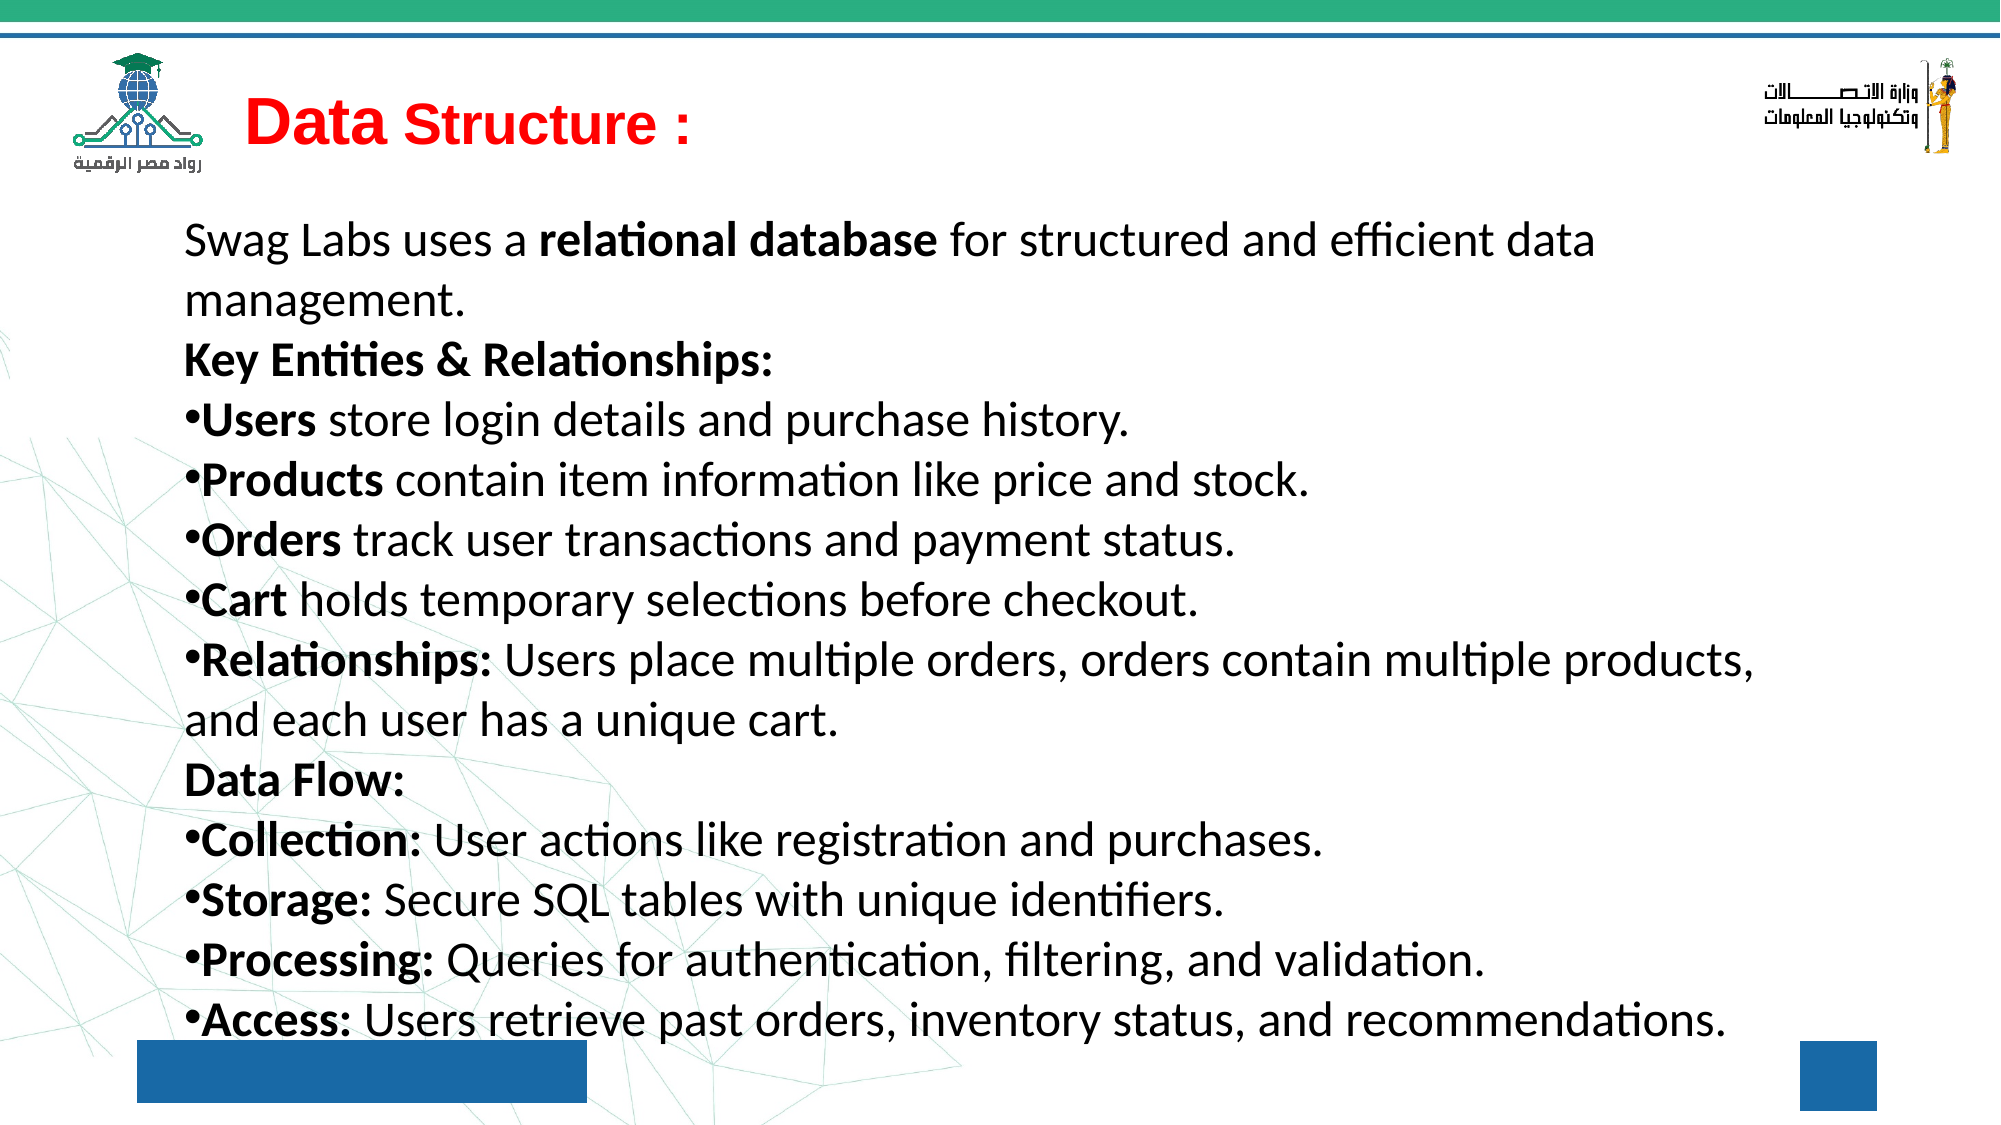

# Data Structure :
Swag Labs uses a relational database for structured and efficient data management.
Key Entities & Relationships:
Users store login details and purchase history.
Products contain item information like price and stock.
Orders track user transactions and payment status.
Cart holds temporary selections before checkout.
Relationships: Users place multiple orders, orders contain multiple products, and each user has a unique cart.
Data Flow:
Collection: User actions like registration and purchases.
Storage: Secure SQL tables with unique identifiers.
Processing: Queries for authentication, filtering, and validation.
Access: Users retrieve past orders, inventory status, and recommendations.